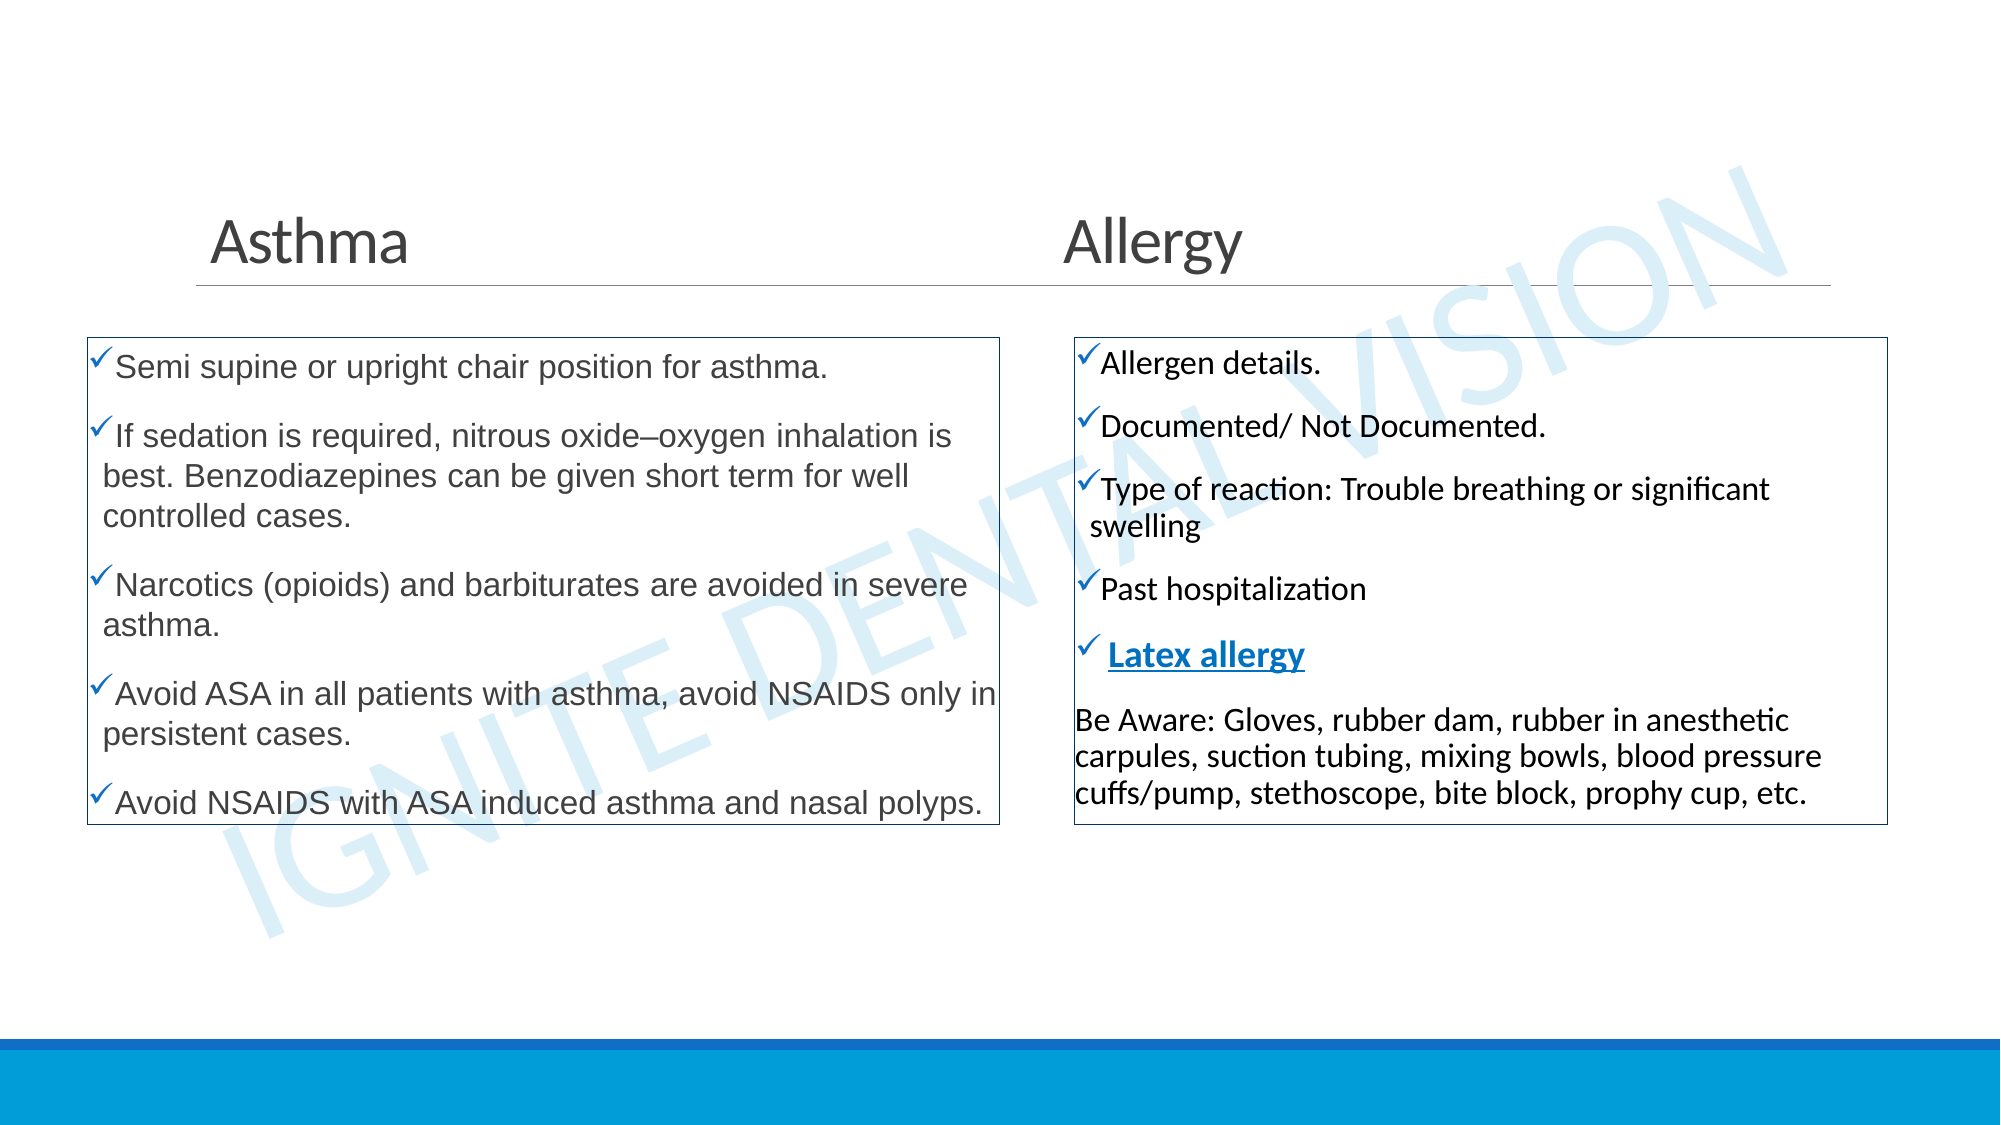

# Asthma                                               Allergy
Semi supine or upright chair position for asthma.
If sedation is required, nitrous oxide–oxygen inhalation is best. Benzodiazepines can be given short term for well controlled cases.
Narcotics (opioids) and barbiturates are avoided in severe asthma.
Avoid ASA in all patients with asthma, avoid NSAIDS only in persistent cases.
Avoid NSAIDS with ASA induced asthma and nasal polyps.
Allergen details.
Documented/ Not Documented.
Type of reaction: Trouble breathing or significant swelling
Past hospitalization
 Latex allergy
Be Aware: Gloves, rubber dam, rubber in anesthetic carpules, suction tubing, mixing bowls, blood pressure cuffs/pump, stethoscope, bite block, prophy cup, etc.